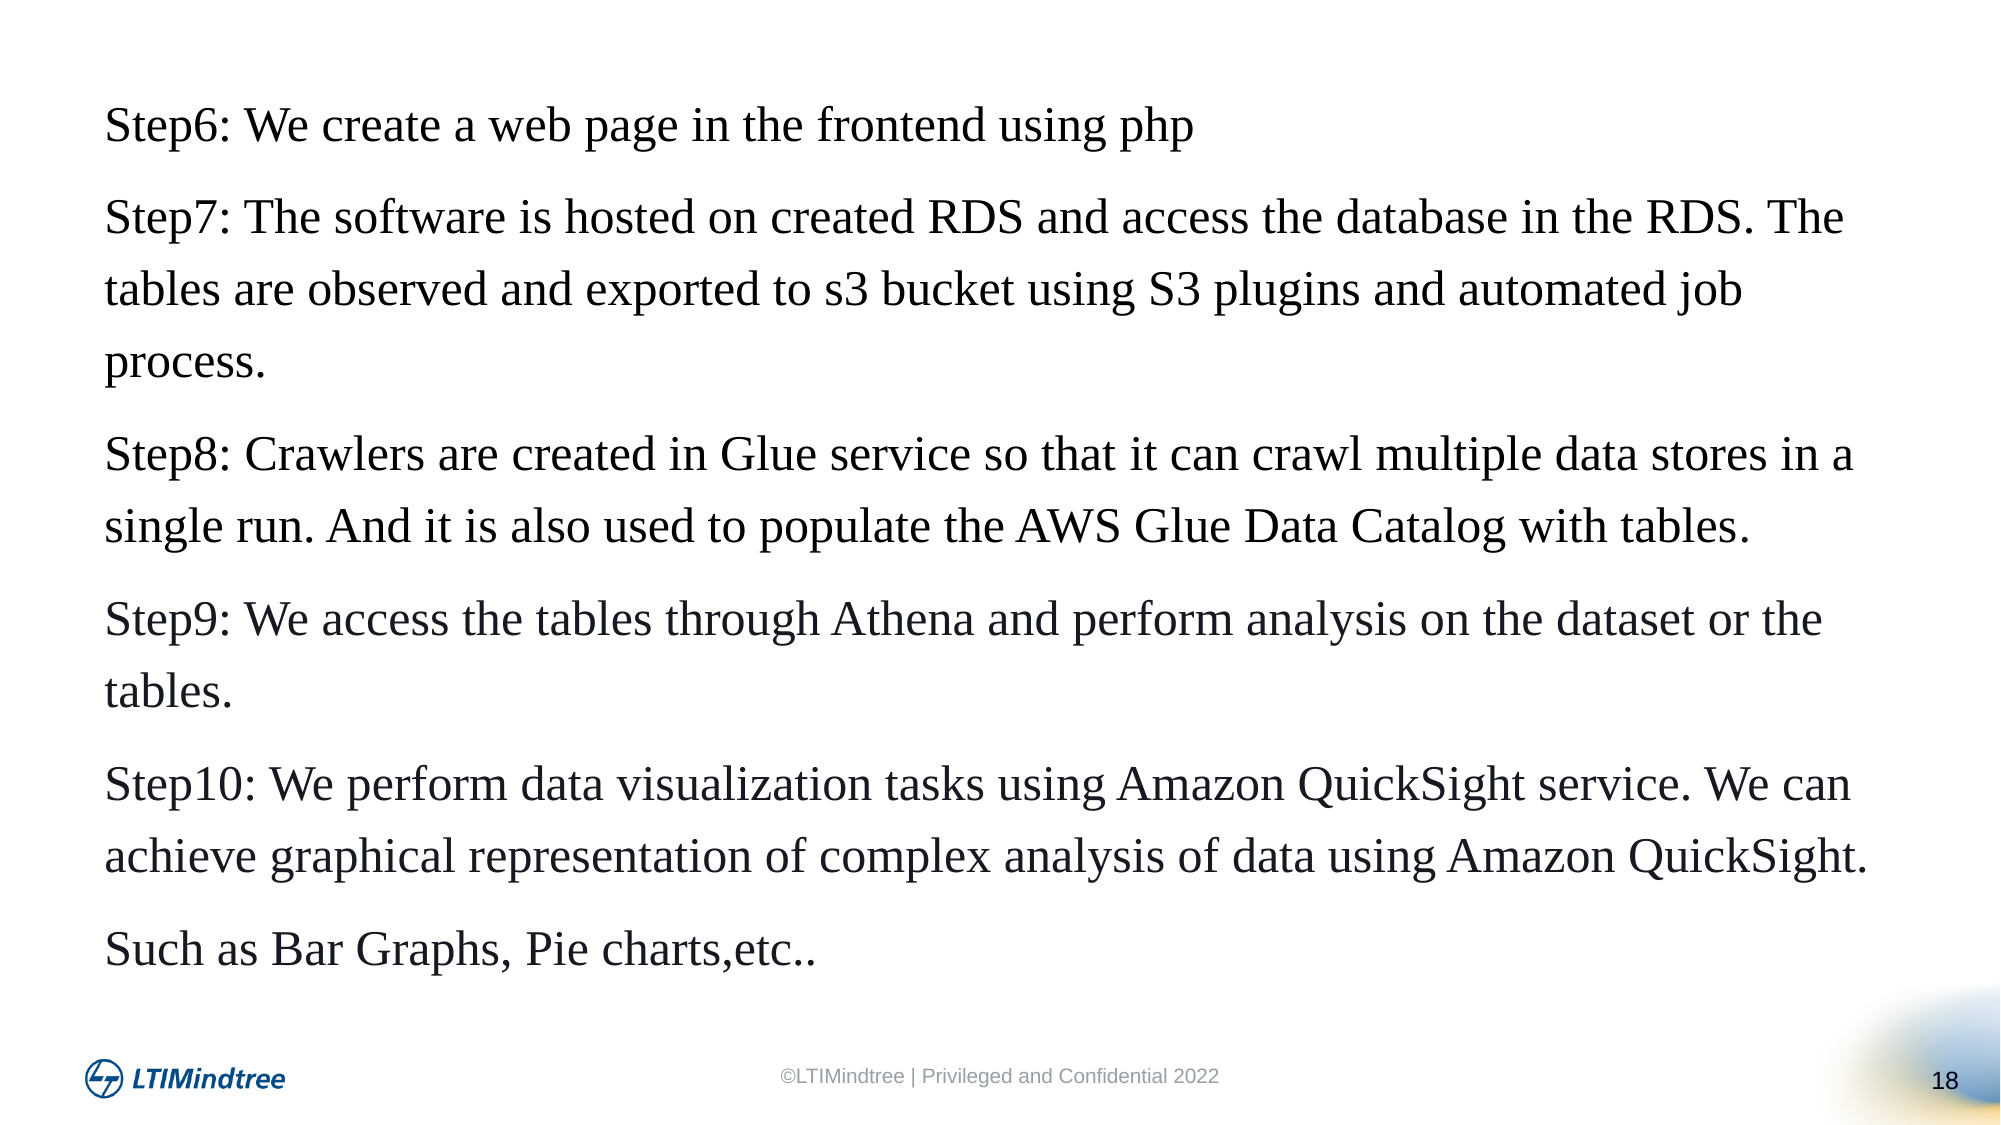

Step6: We create a web page in the frontend using php
Step7: The software is hosted on created RDS and access the database in the RDS. The tables are observed and exported to s3 bucket using S3 plugins and automated job process.
Step8: Crawlers are created in Glue service so that it can crawl multiple data stores in a single run. And it is also used to populate the AWS Glue Data Catalog with tables.
Step9: We access the tables through Athena and perform analysis on the dataset or the tables.
Step10: We perform data visualization tasks using Amazon QuickSight service. We can achieve graphical representation of complex analysis of data using Amazon QuickSight.
Such as Bar Graphs, Pie charts,etc..